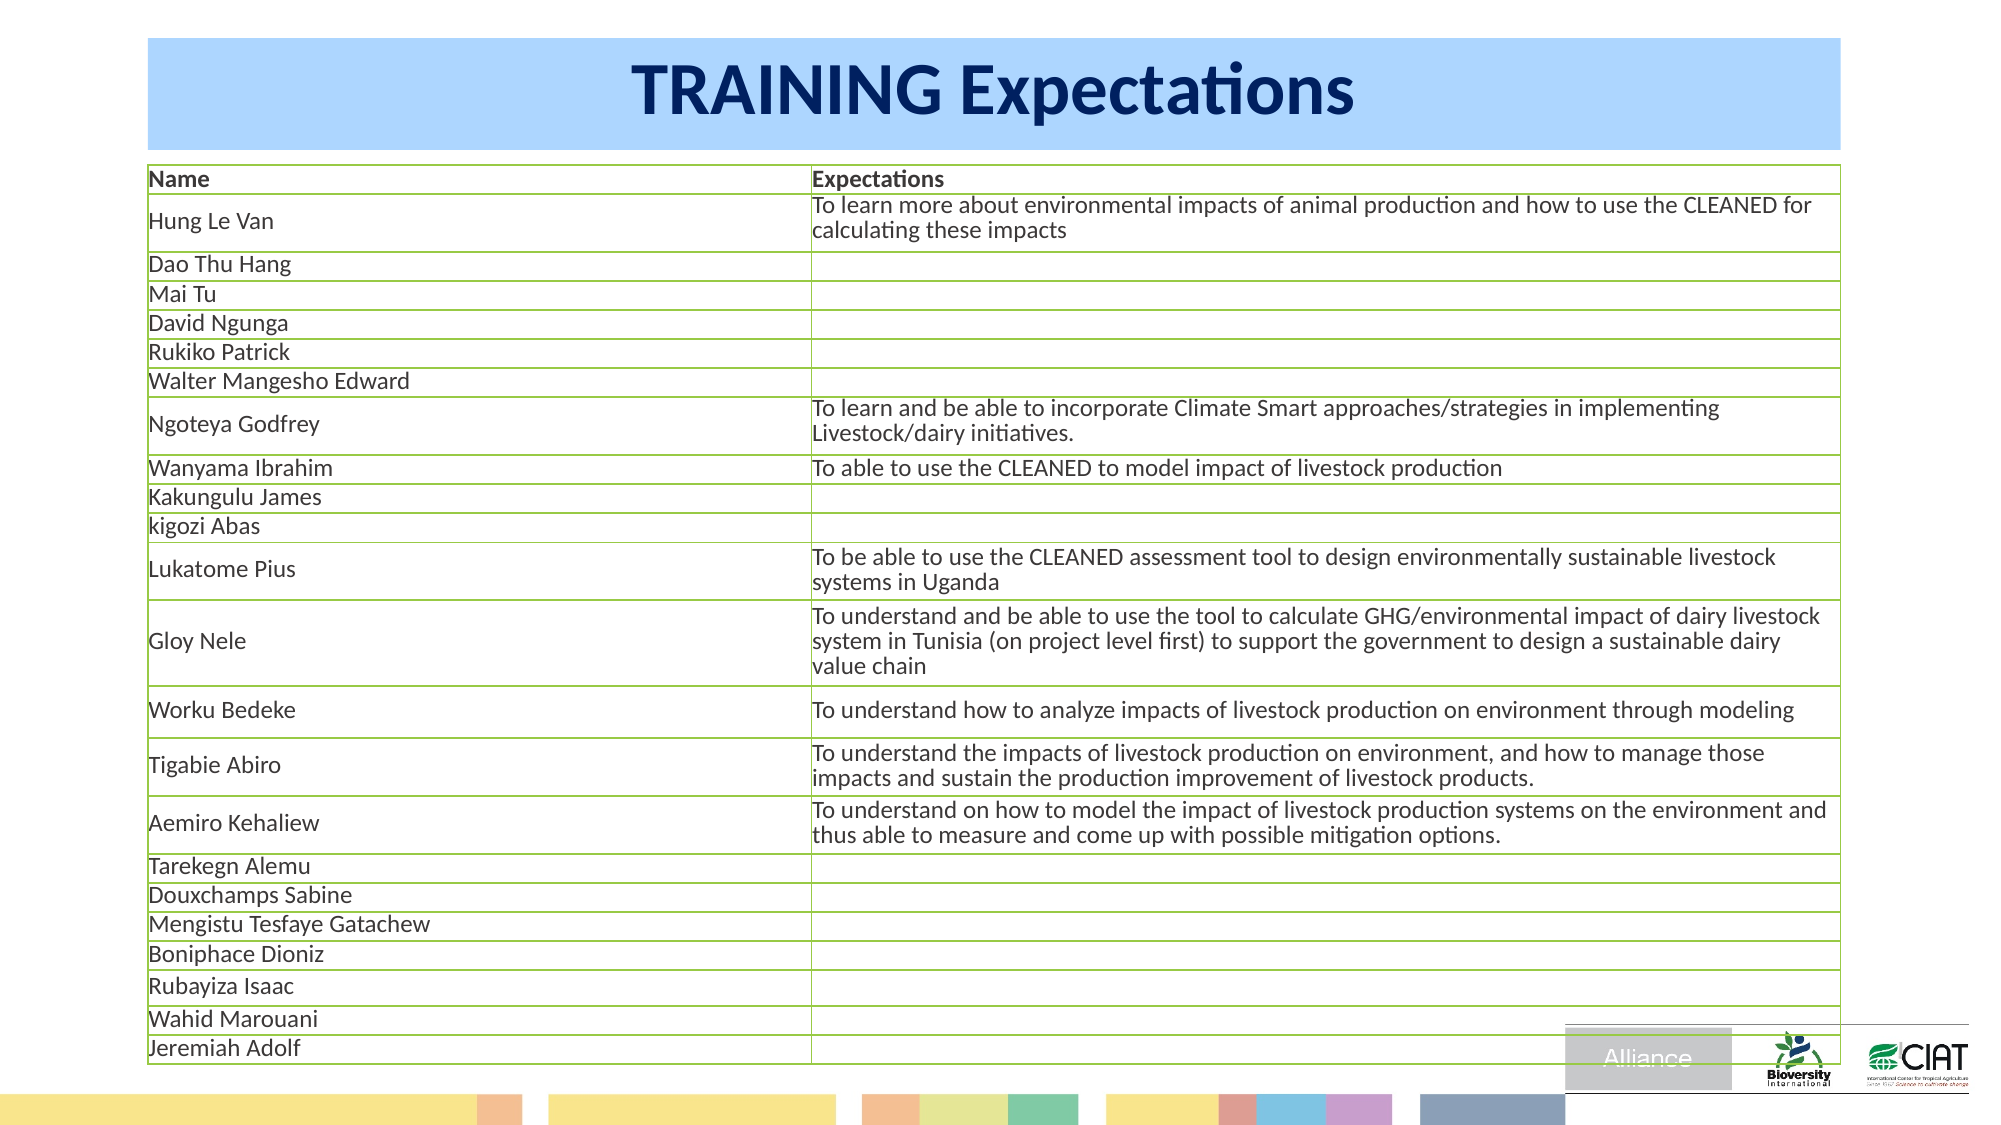

# TRAINING Expectations
| Name | Expectations |
| --- | --- |
| Hung Le Van | To learn more about environmental impacts of animal production and how to use the CLEANED for calculating these impacts |
| Dao Thu Hang |  |
| Mai Tu |  |
| David Ngunga |  |
| Rukiko Patrick |  |
| Walter Mangesho Edward |  |
| Ngoteya Godfrey | To learn and be able to incorporate Climate Smart approaches/strategies in implementing Livestock/dairy initiatives. |
| Wanyama Ibrahim | To able to use the CLEANED to model impact of livestock production |
| Kakungulu James |  |
| kigozi Abas |  |
| Lukatome Pius | To be able to use the CLEANED assessment tool to design environmentally sustainable livestock systems in Uganda |
| Gloy Nele | To understand and be able to use the tool to calculate GHG/environmental impact of dairy livestock system in Tunisia (on project level first) to support the government to design a sustainable dairy value chain |
| Worku Bedeke | To understand how to analyze impacts of livestock production on environment through modeling |
| Tigabie Abiro | To understand the impacts of livestock production on environment, and how to manage those impacts and sustain the production improvement of livestock products. |
| Aemiro Kehaliew | To understand on how to model the impact of livestock production systems on the environment and thus able to measure and come up with possible mitigation options. |
| Tarekegn Alemu |  |
| Douxchamps Sabine |  |
| Mengistu Tesfaye Gatachew |  |
| Boniphace Dioniz |  |
| Rubayiza Isaac |  |
| Wahid Marouani |  |
| Jeremiah Adolf |  |